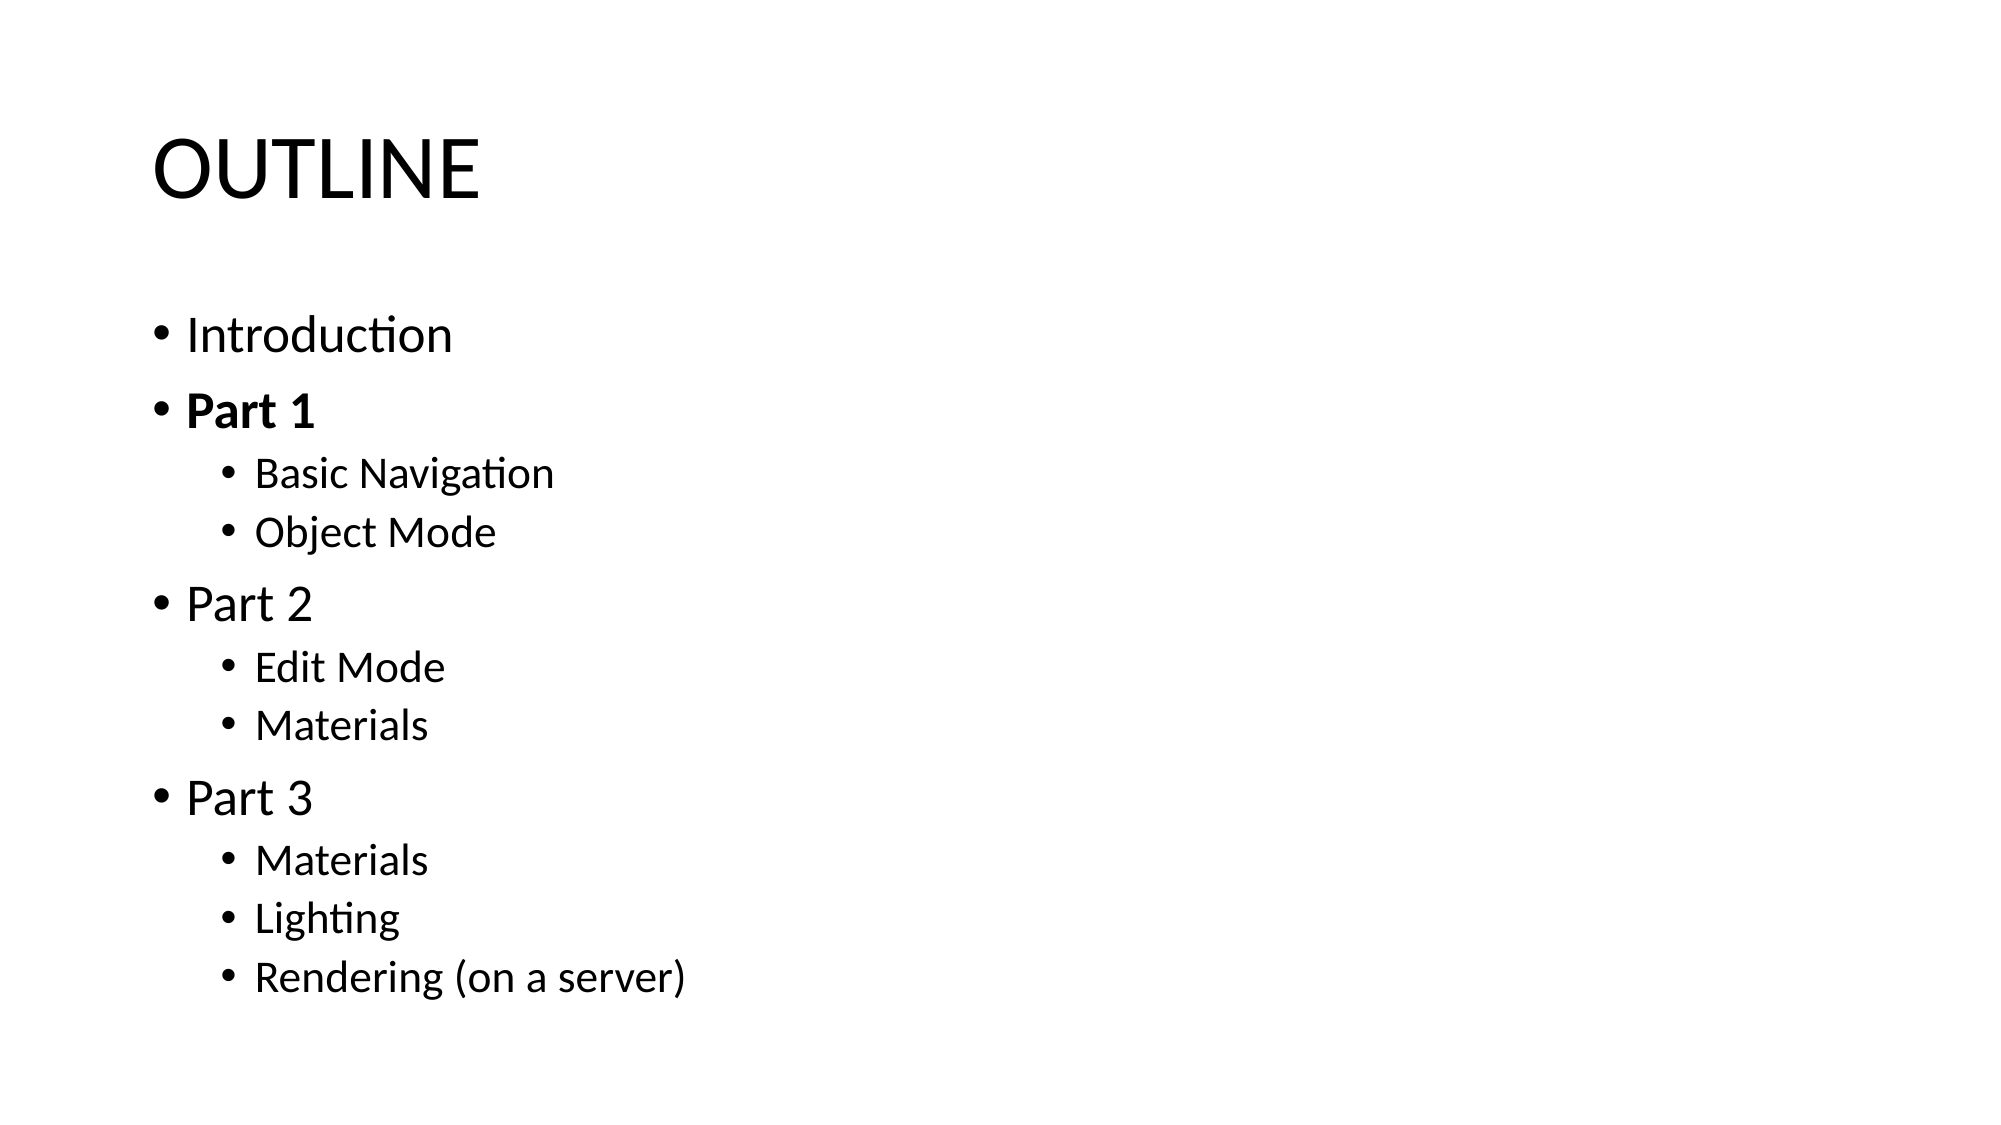

# OUTLINE
Introduction
Part 1
Basic Navigation
Object Mode
Part 2
Edit Mode
Materials
Part 3
Materials
Lighting
Rendering (on a server)